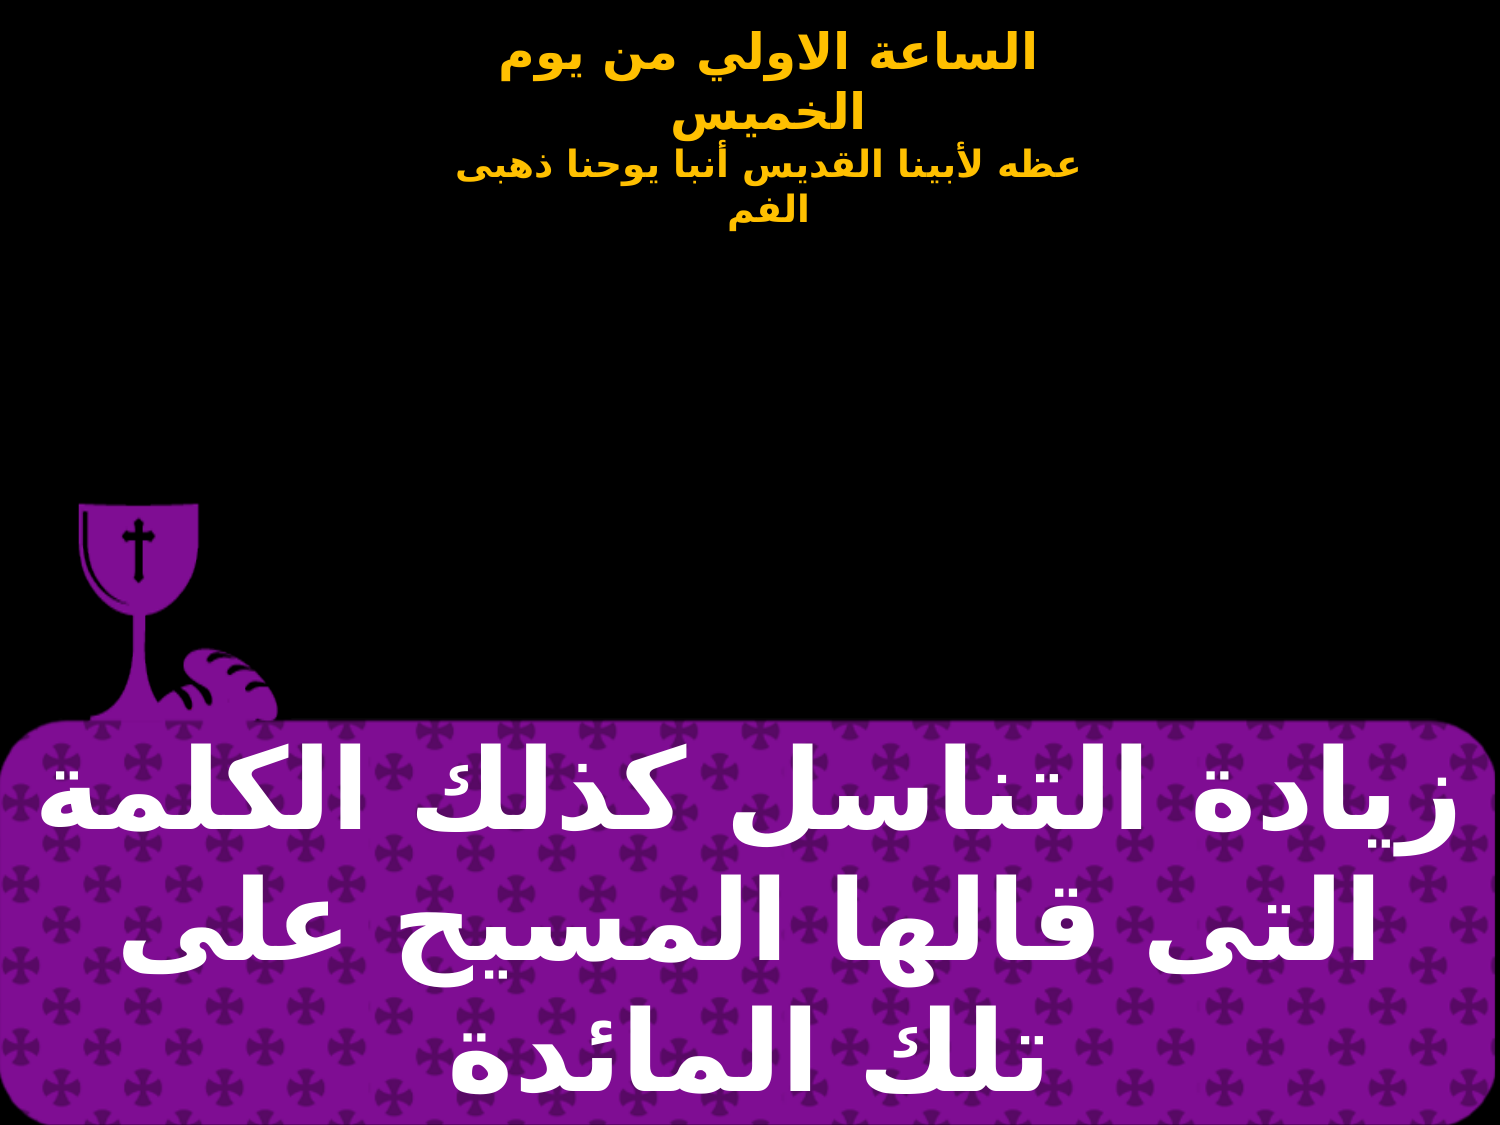

| زيادة التناسل كذلك الكلمة التى قالها المسيح على تلك المائدة |
| --- |